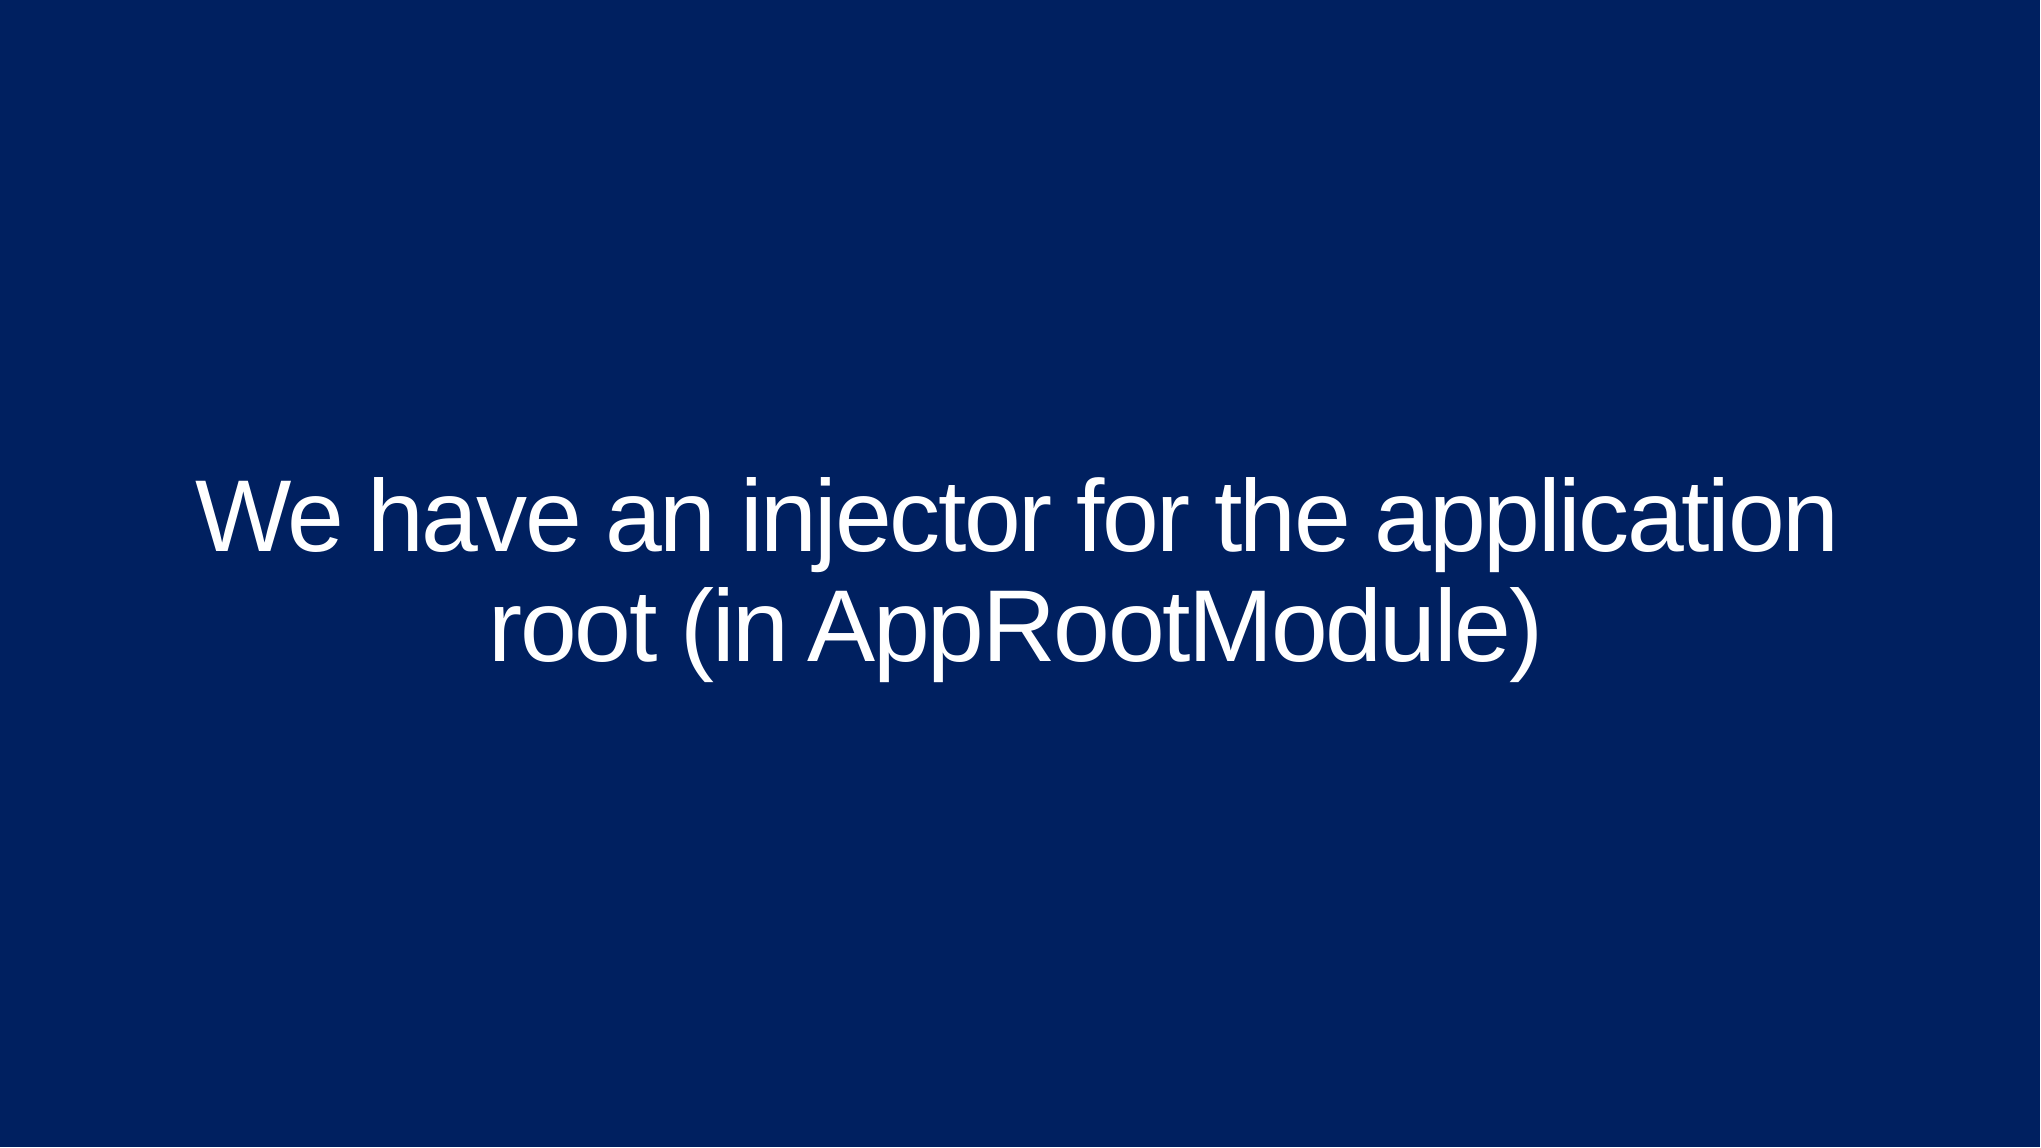

# We have an injector for the application root (in AppRootModule)